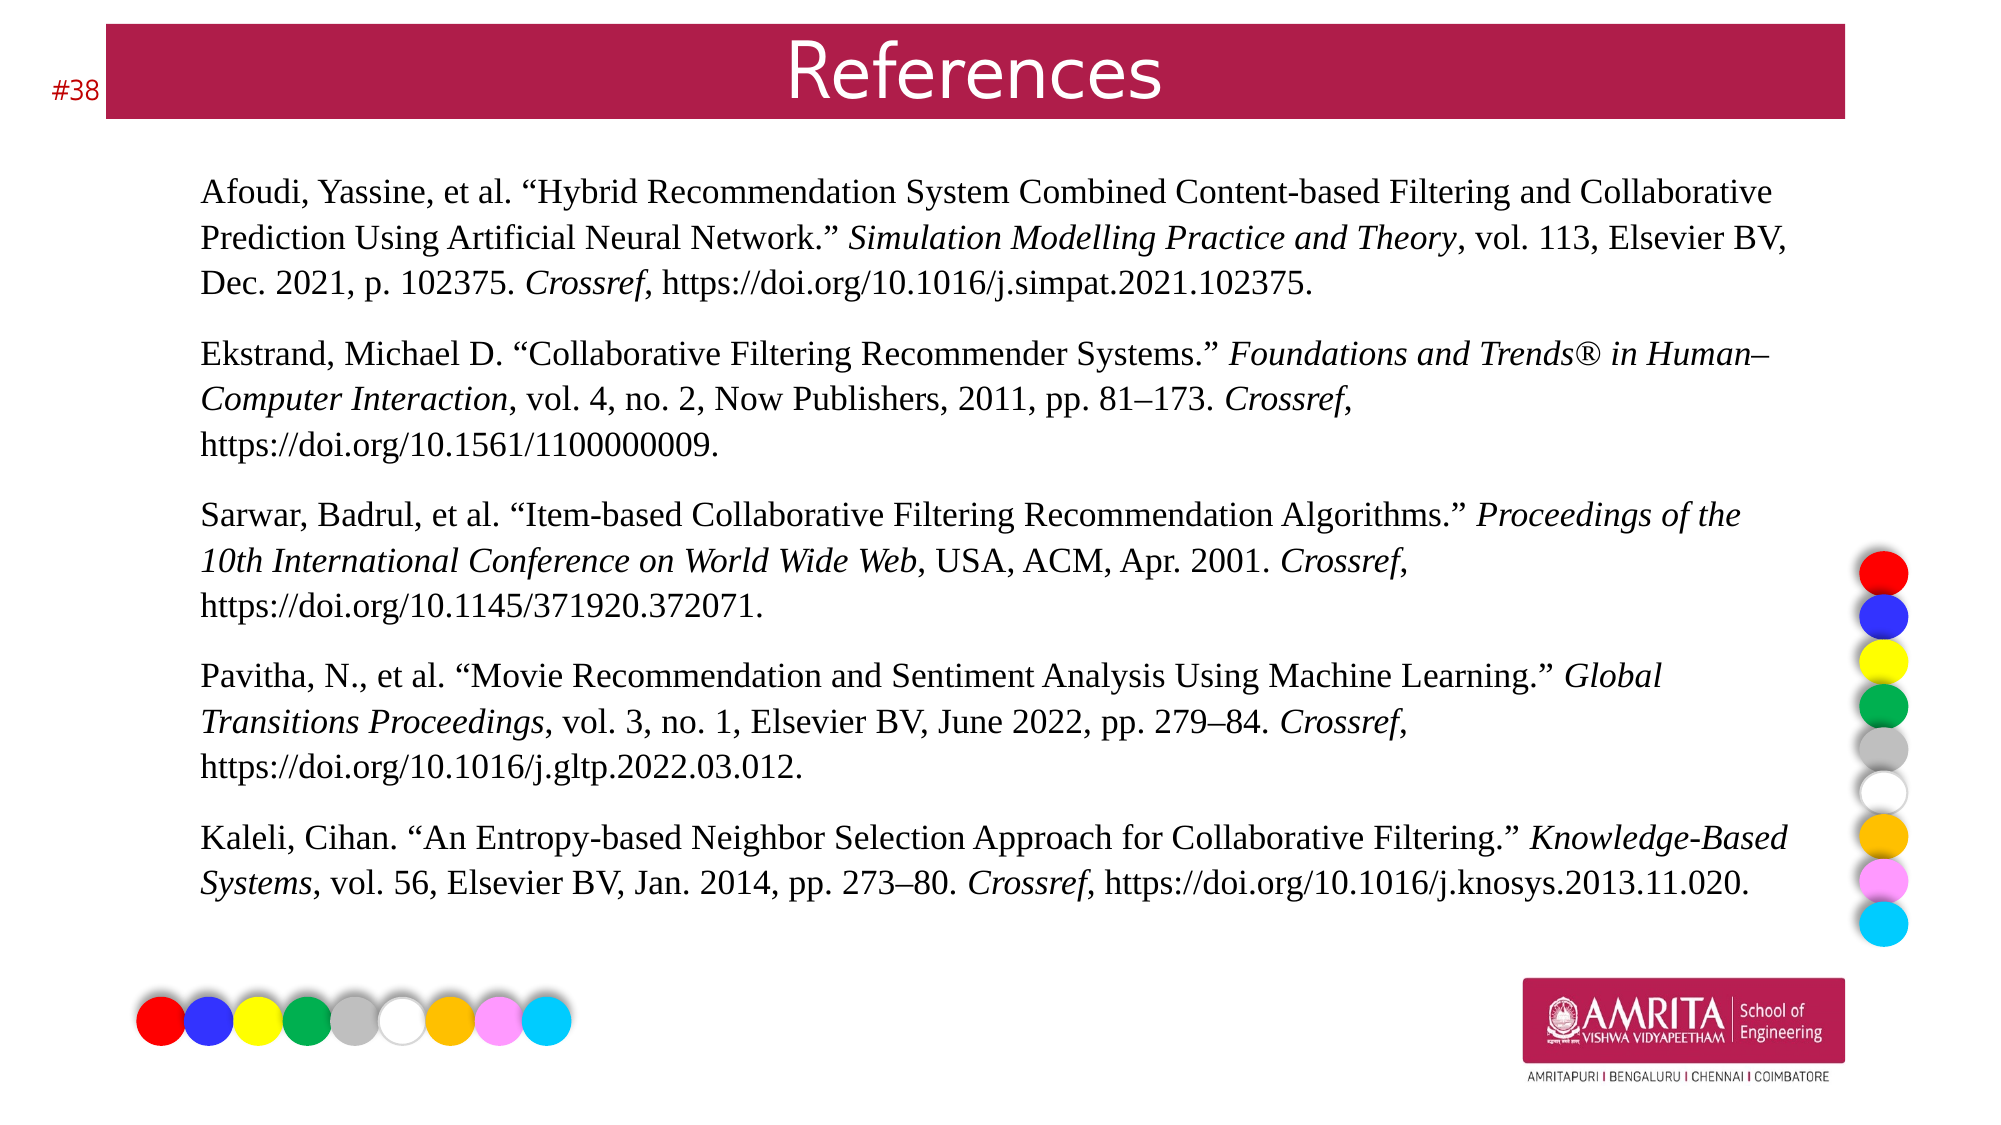

# References
#38
Afoudi, Yassine, et al. “Hybrid Recommendation System Combined Content-based Filtering and Collaborative Prediction Using Artificial Neural Network.” Simulation Modelling Practice and Theory, vol. 113, Elsevier BV, Dec. 2021, p. 102375. Crossref, https://doi.org/10.1016/j.simpat.2021.102375.
Ekstrand, Michael D. “Collaborative Filtering Recommender Systems.” Foundations and Trends® in Human–Computer Interaction, vol. 4, no. 2, Now Publishers, 2011, pp. 81–173. Crossref, https://doi.org/10.1561/1100000009.
Sarwar, Badrul, et al. “Item-based Collaborative Filtering Recommendation Algorithms.” Proceedings of the 10th International Conference on World Wide Web, USA, ACM, Apr. 2001. Crossref, https://doi.org/10.1145/371920.372071.
Pavitha, N., et al. “Movie Recommendation and Sentiment Analysis Using Machine Learning.” Global Transitions Proceedings, vol. 3, no. 1, Elsevier BV, June 2022, pp. 279–84. Crossref, https://doi.org/10.1016/j.gltp.2022.03.012.
Kaleli, Cihan. “An Entropy-based Neighbor Selection Approach for Collaborative Filtering.” Knowledge-Based Systems, vol. 56, Elsevier BV, Jan. 2014, pp. 273–80. Crossref, https://doi.org/10.1016/j.knosys.2013.11.020.